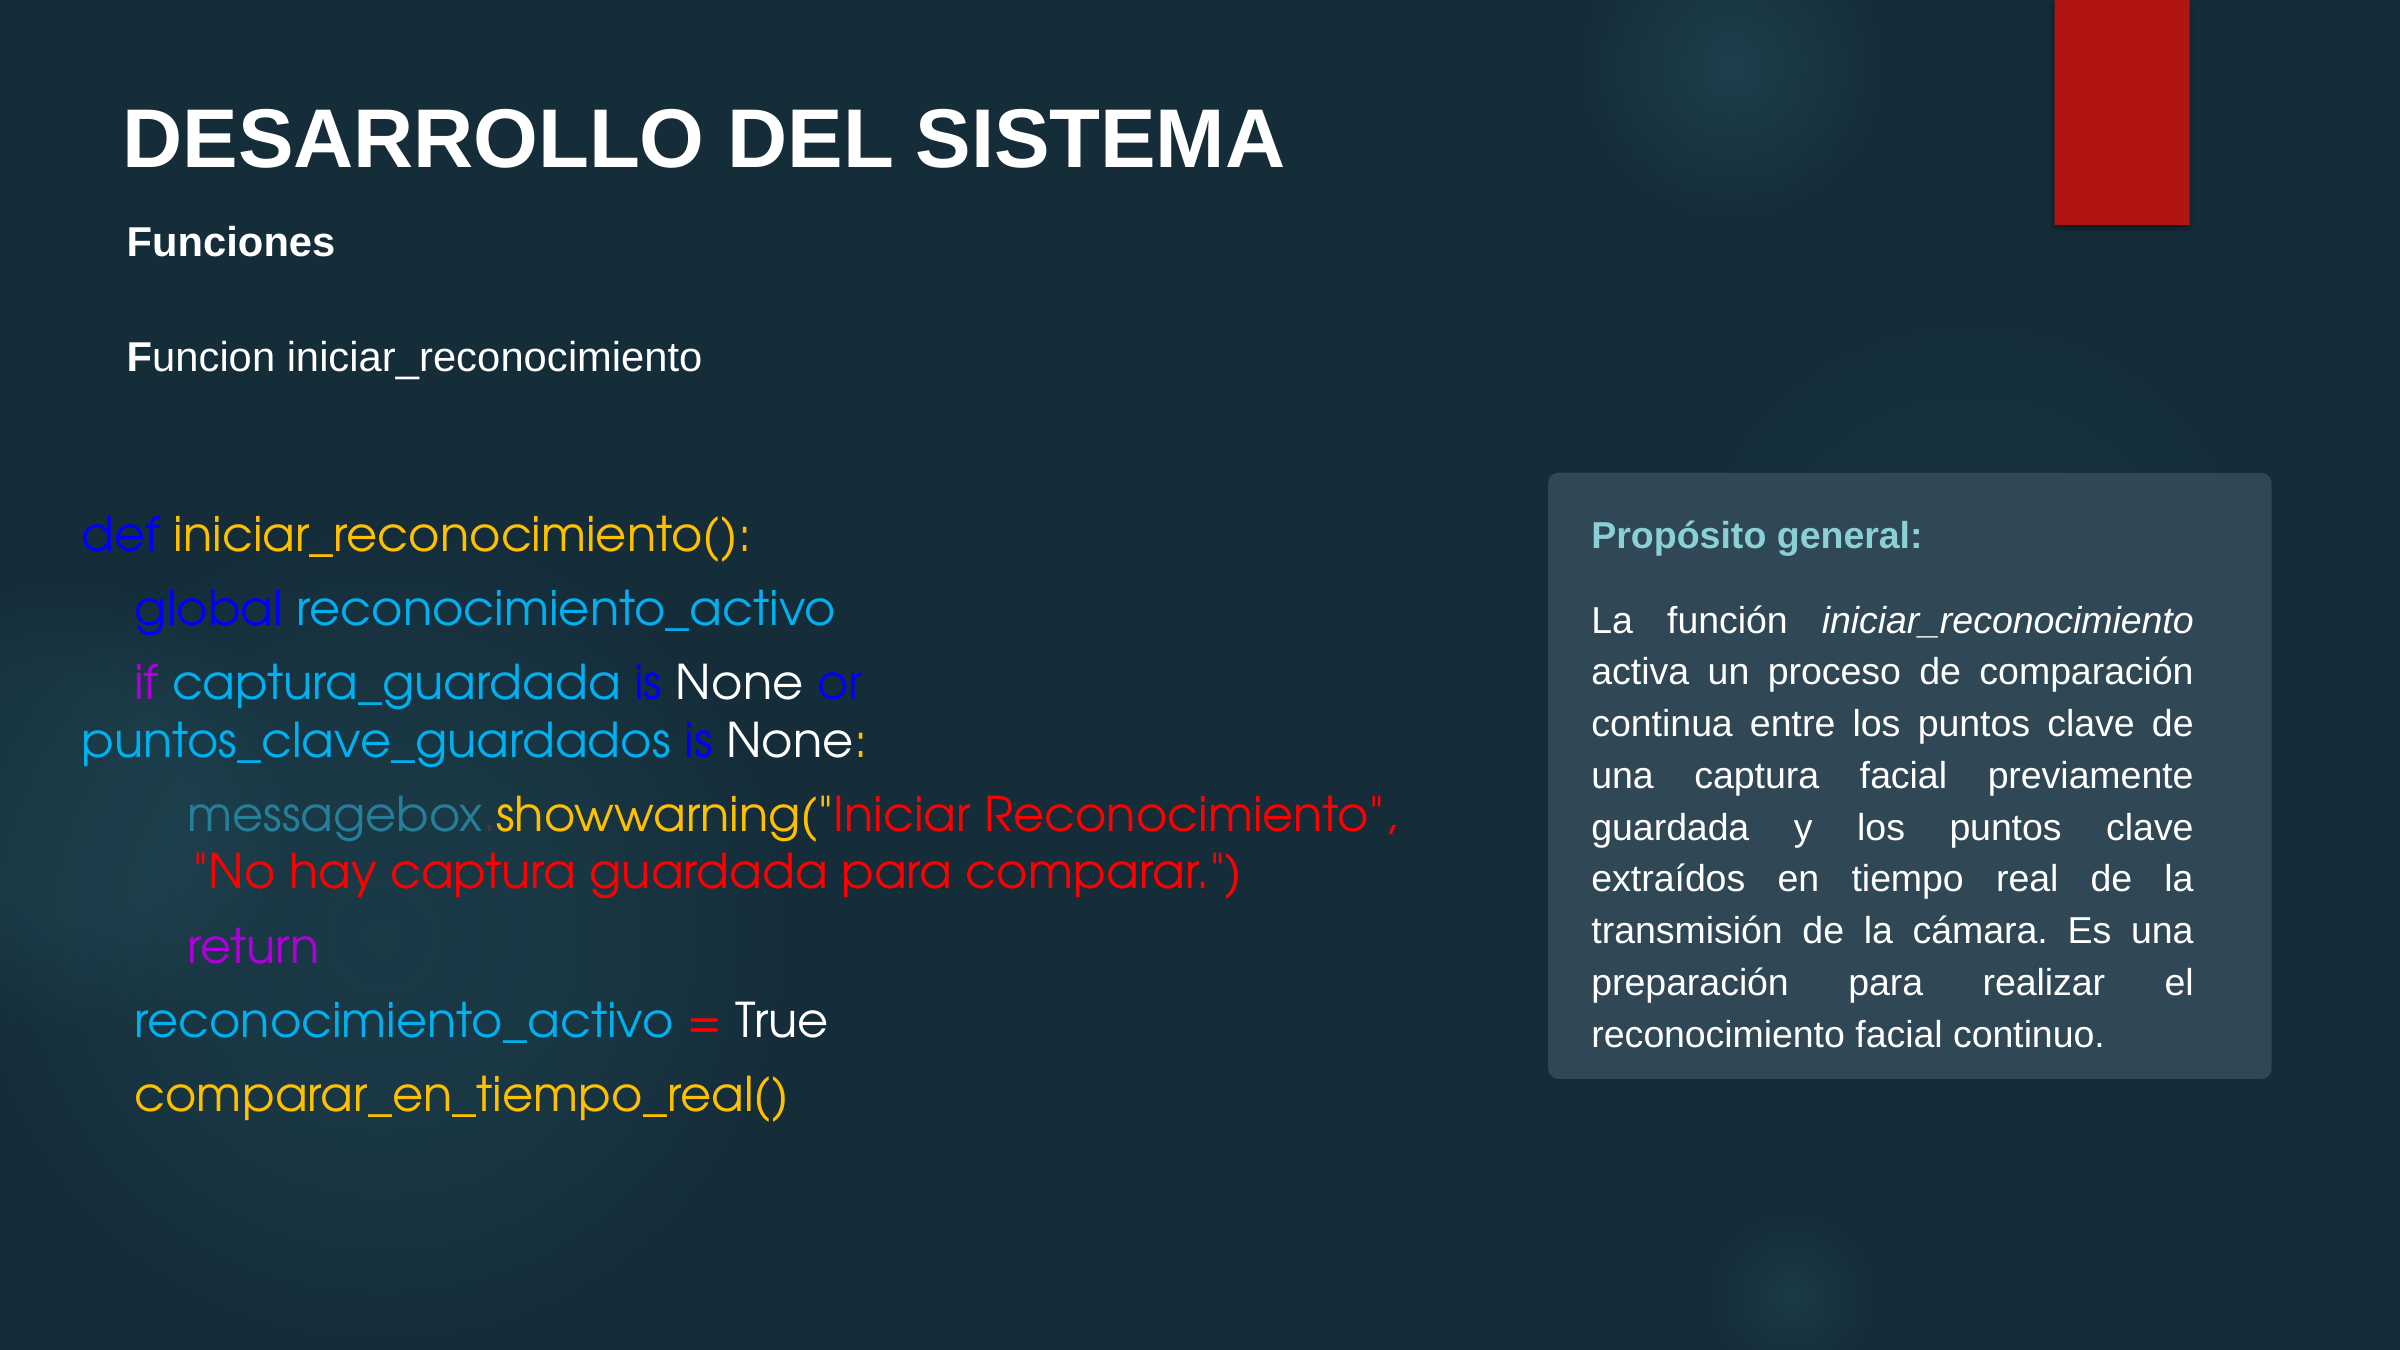

DESARROLLO DEL SISTEMA
Funciones
Funcion iniciar_reconocimiento

def iniciar_reconocimiento():
    global reconocimiento_activo
    if captura_guardada is None or puntos_clave_guardados is None:
        messagebox.showwarning("Iniciar Reconocimiento", "No hay captura guardada para comparar.")
        return
    reconocimiento_activo = True
    comparar_en_tiempo_real()
Propósito general:
La función iniciar_reconocimiento activa un proceso de comparación continua entre los puntos clave de una captura facial previamente guardada y los puntos clave extraídos en tiempo real de la transmisión de la cámara. Es una preparación para realizar el reconocimiento facial continuo.